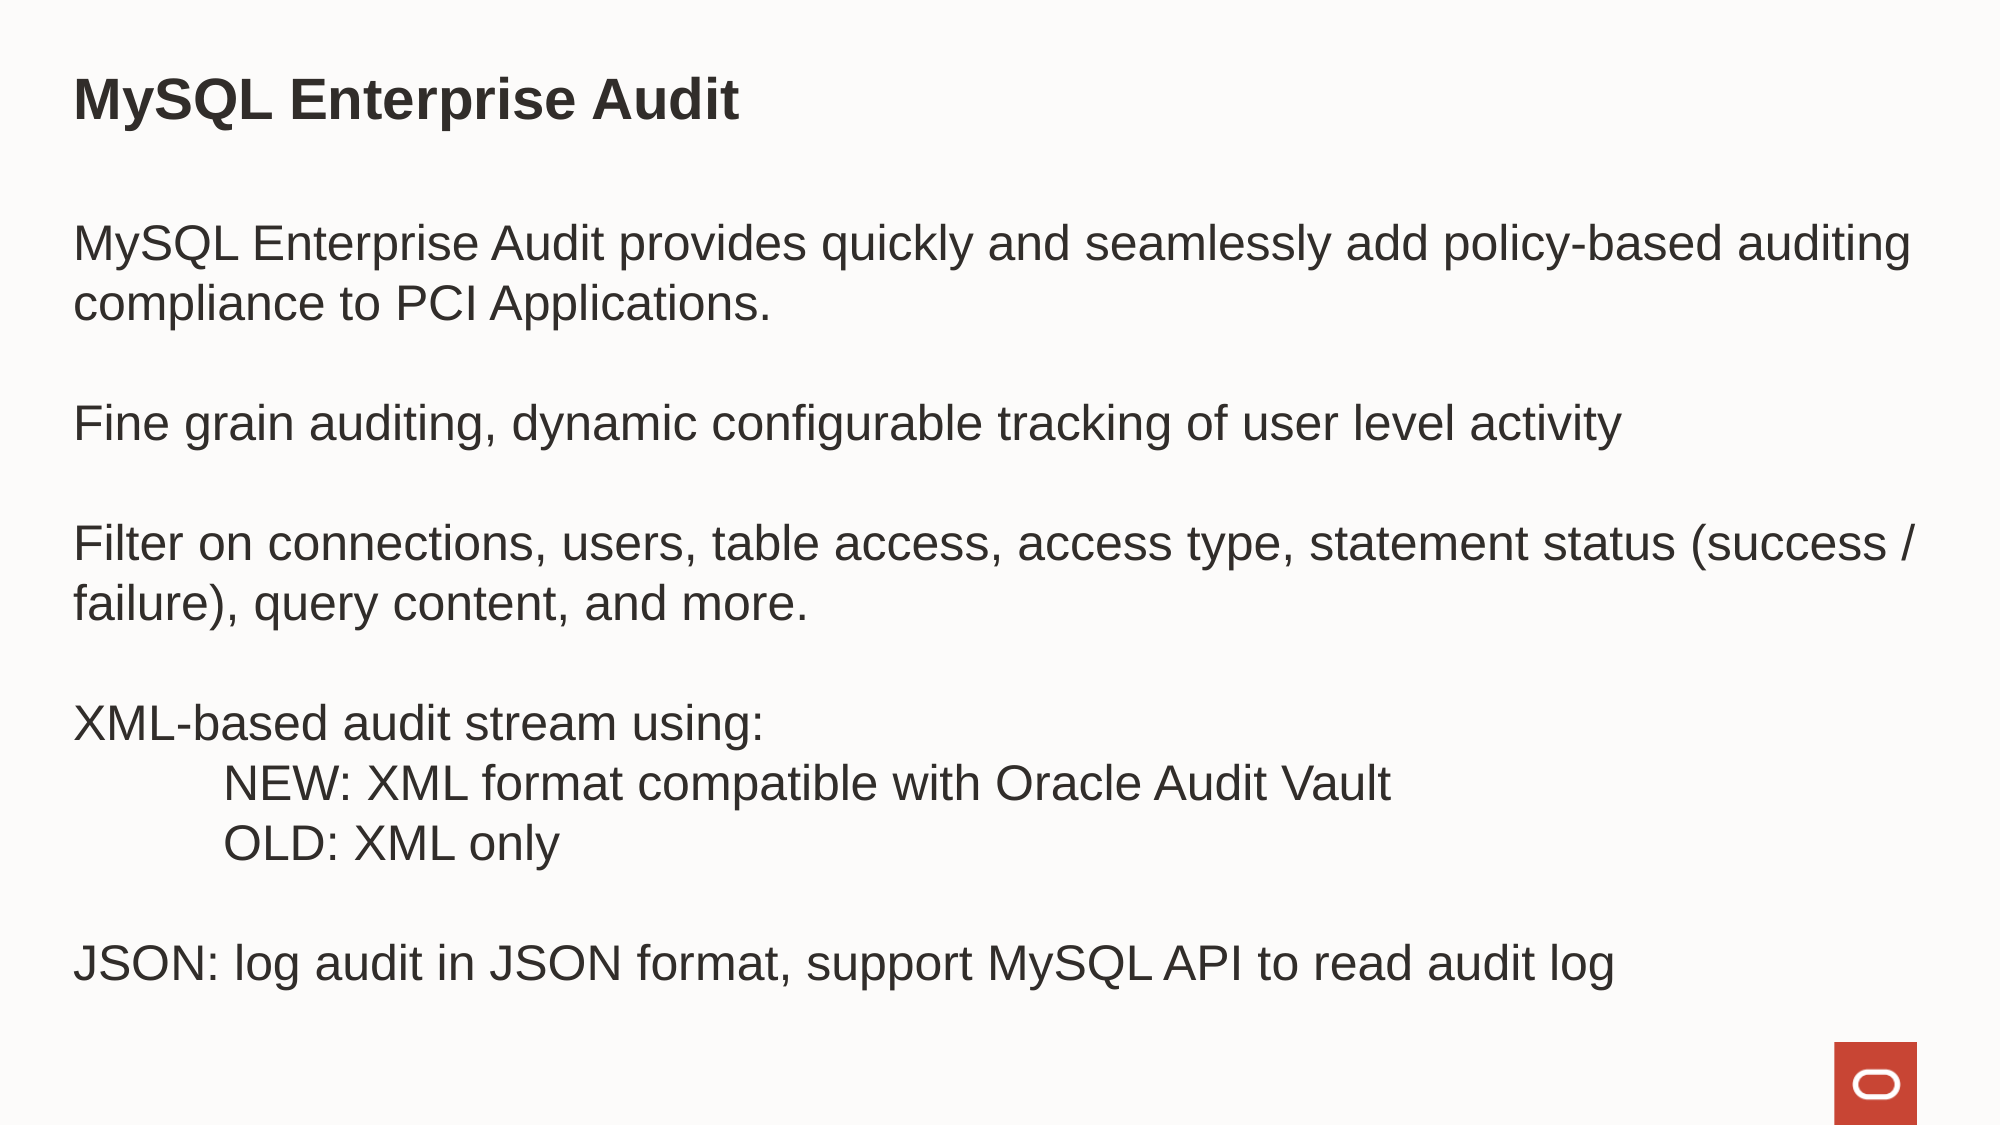

# MySQL Enterprise Audit
MySQL Enterprise Audit provides quickly and seamlessly add policy-based auditing compliance to PCI Applications.

Fine grain auditing, dynamic configurable tracking of user level activity

Filter on connections, users, table access, access type, statement status (success / failure), query content, and more.

XML-based audit stream using:
	NEW: XML format compatible with Oracle Audit Vault
	OLD: XML only

JSON: log audit in JSON format, support MySQL API to read audit log